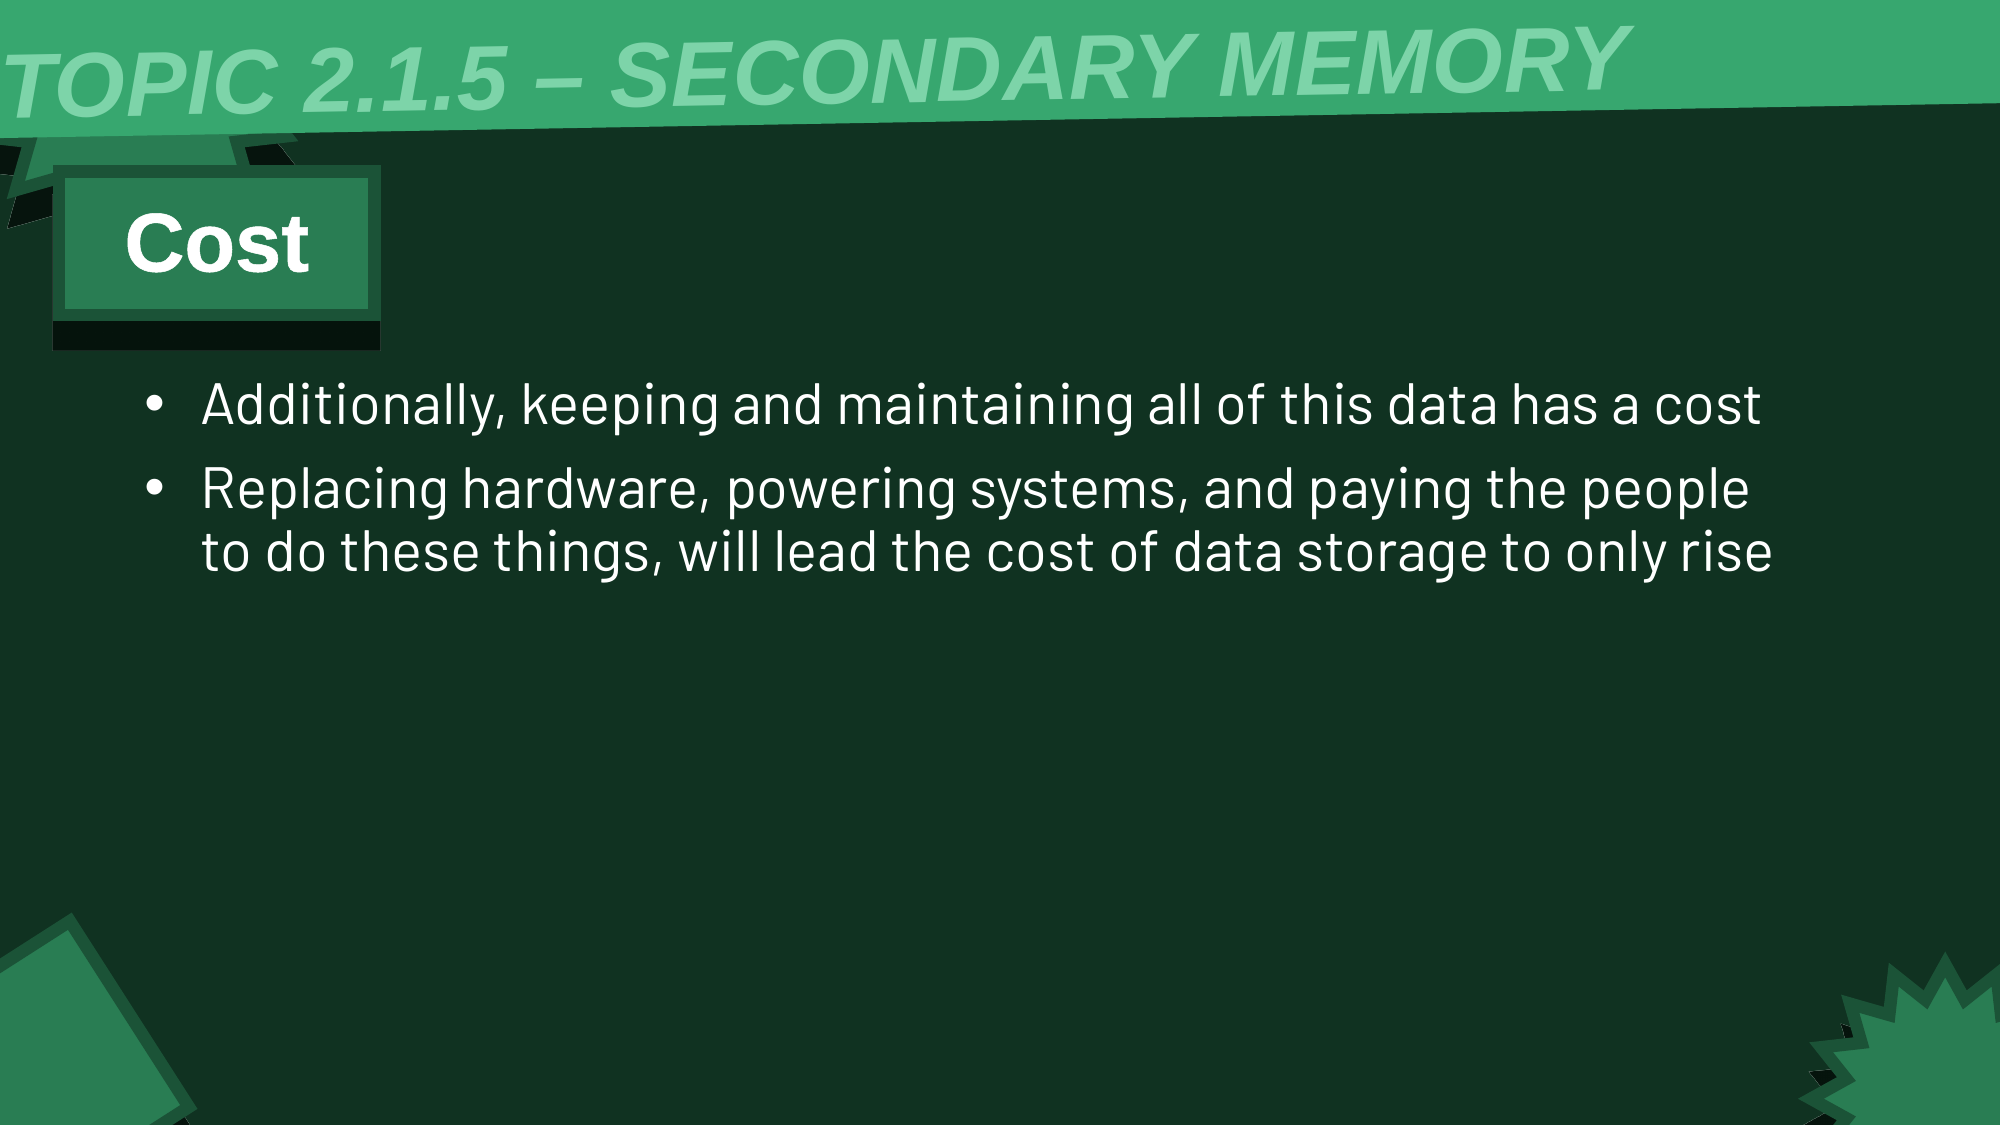

TOPIC 2.1.5 – SECONDARY MEMORY

Cost
Additionally, keeping and maintaining all of this data has a cost
Replacing hardware, powering systems, and paying the people to do these things, will lead the cost of data storage to only rise